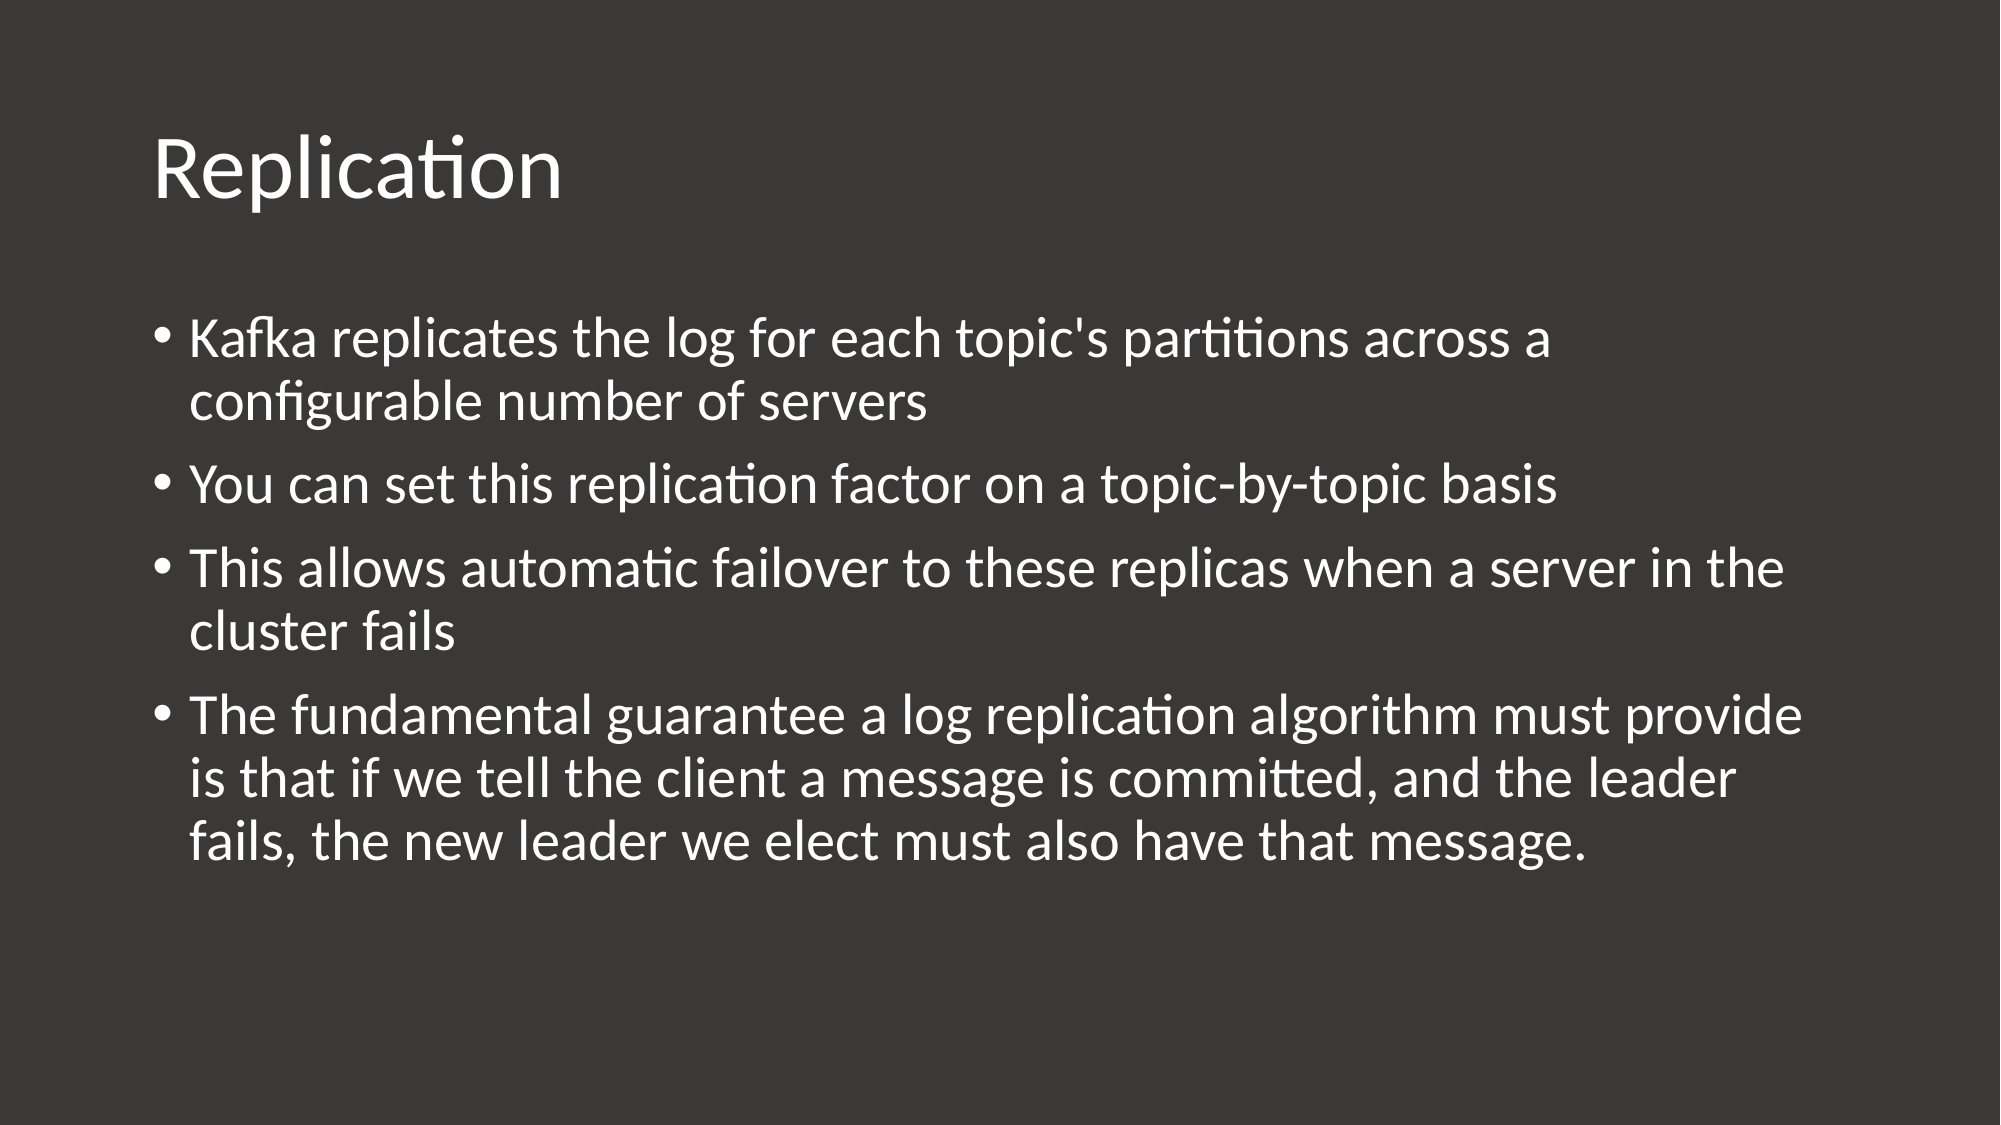

# Replication
Kafka replicates the log for each topic's partitions across a configurable number of servers
You can set this replication factor on a topic-by-topic basis
This allows automatic failover to these replicas when a server in the cluster fails
The fundamental guarantee a log replication algorithm must provide is that if we tell the client a message is committed, and the leader fails, the new leader we elect must also have that message.